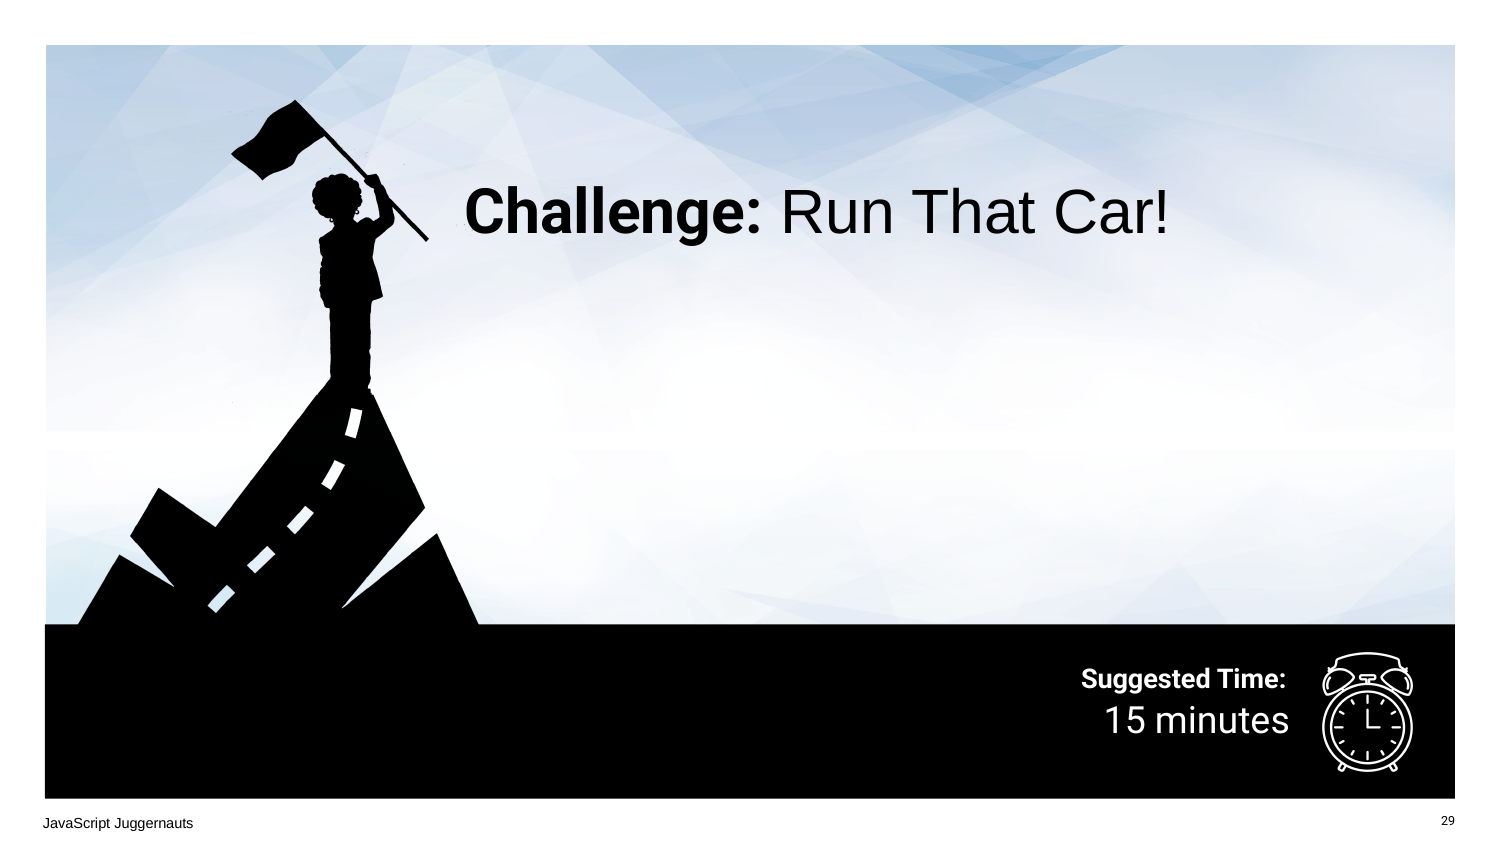

Challenge: Run That Car!
15 minutes
JavaScript Juggernauts